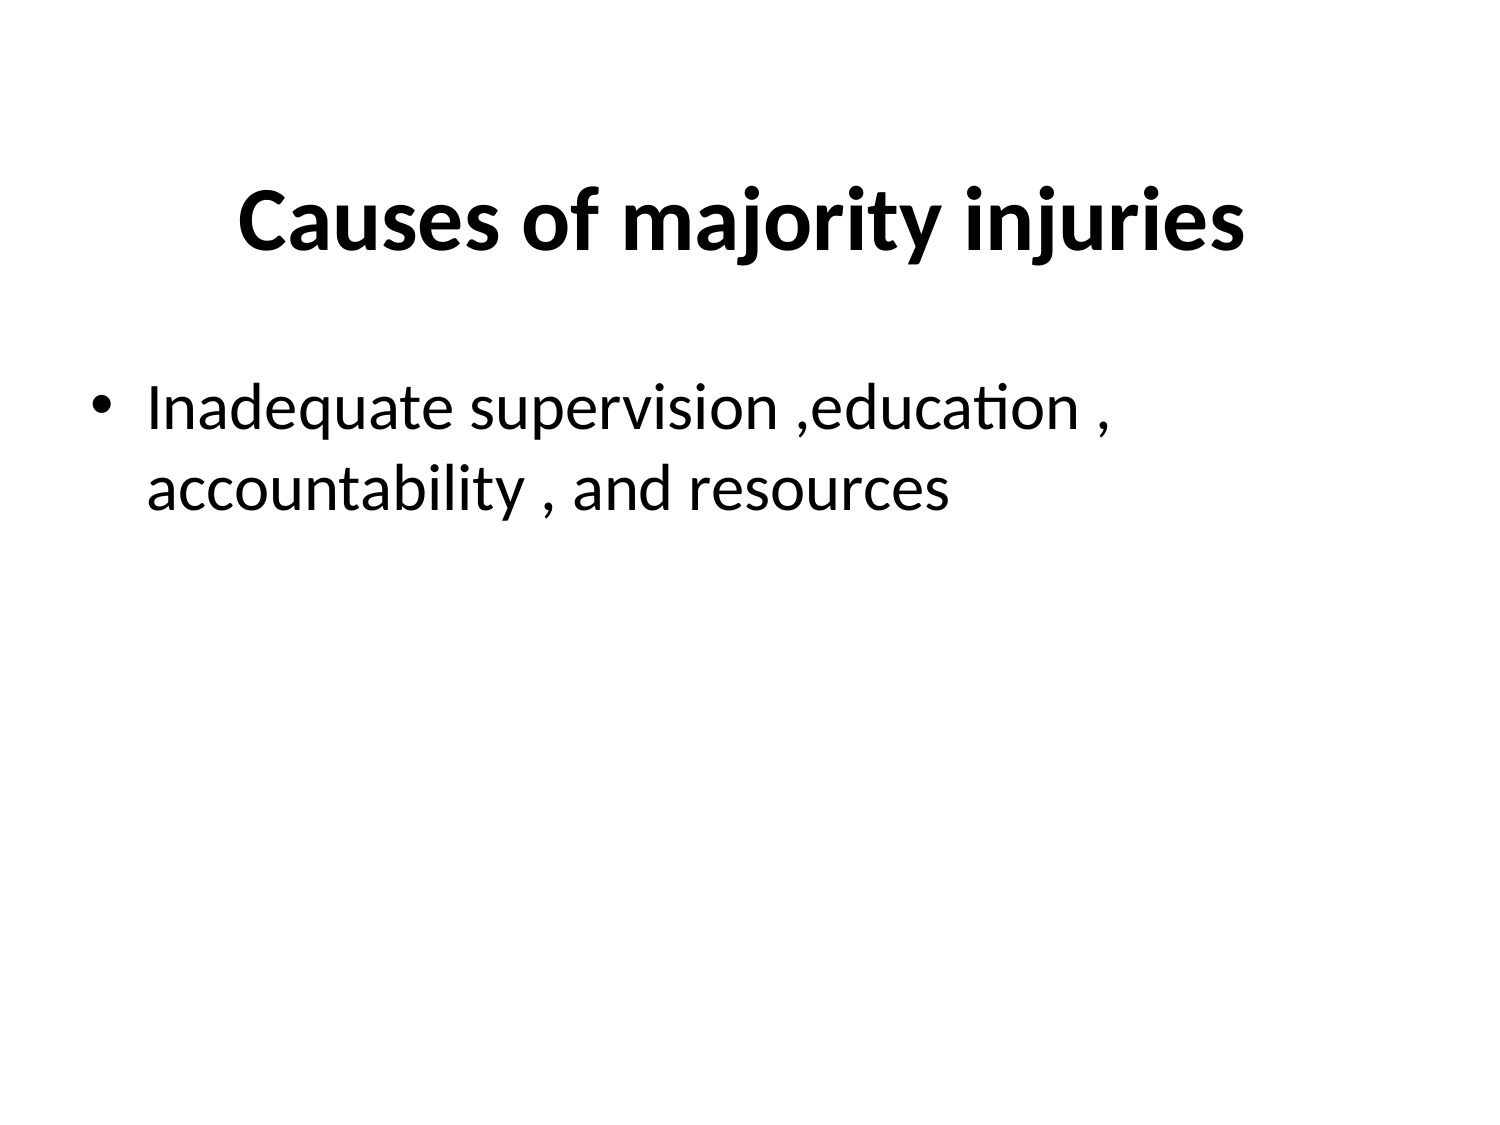

# Causes of majority injuries

Inadequate supervision ,education , accountability , and resources